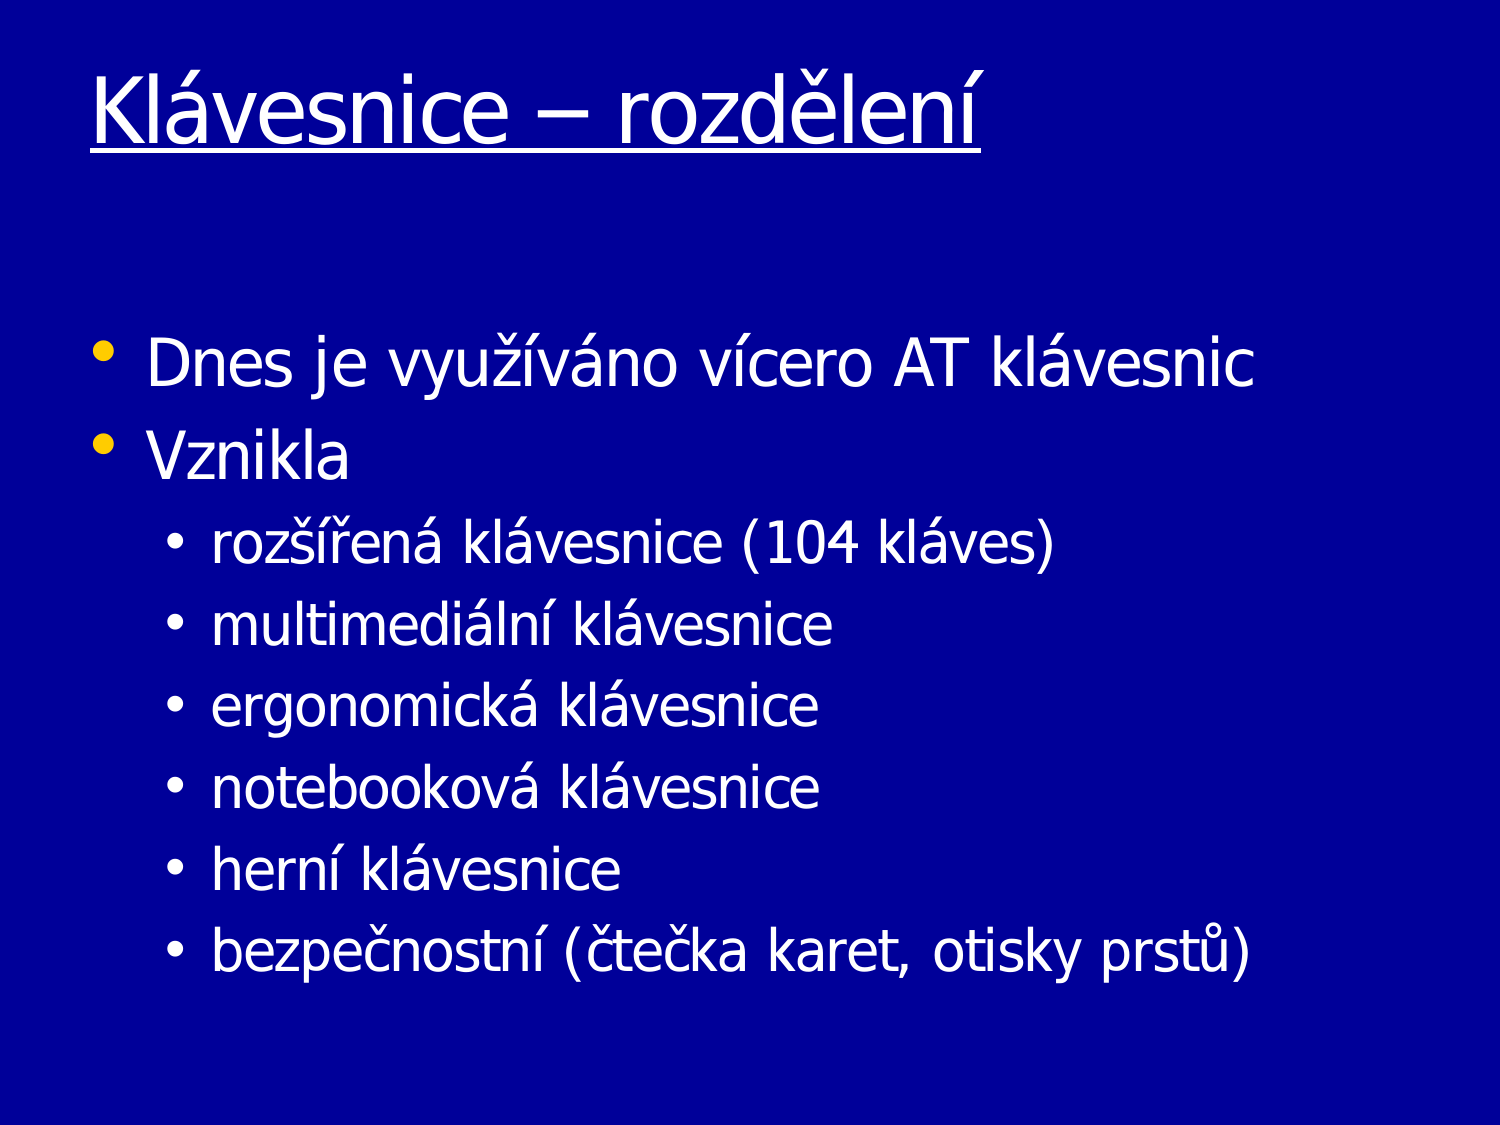

# Klávesnice – rozdělení
Dnes je využíváno vícero AT klávesnic
Vznikla
rozšířená klávesnice (104 kláves)
multimediální klávesnice
ergonomická klávesnice
notebooková klávesnice
herní klávesnice
bezpečnostní (čtečka karet, otisky prstů)